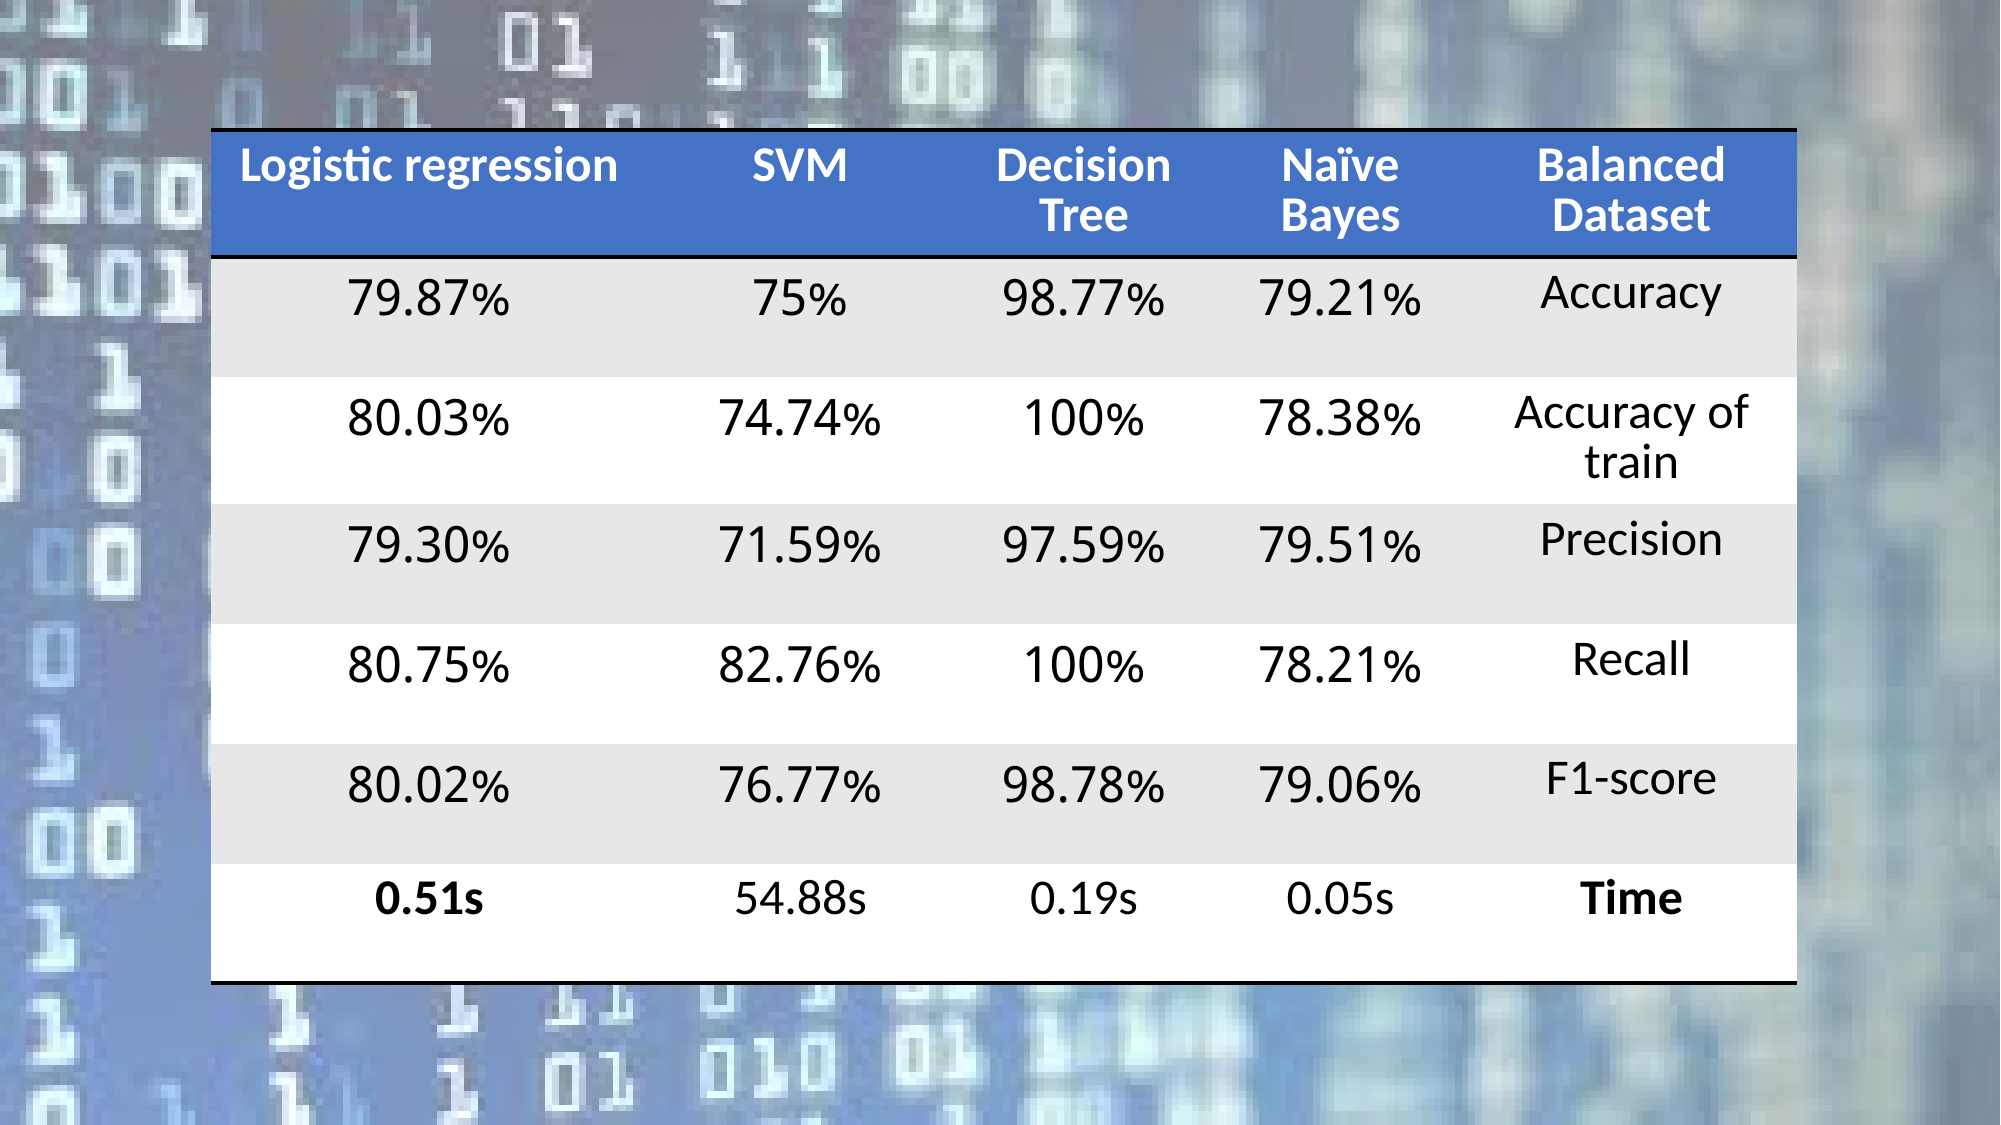

| Logistic regression | SVM | Decision Tree | Naïve Bayes | Balanced Dataset |
| --- | --- | --- | --- | --- |
| 79.87% | 75% | 98.77% | 79.21% | Accuracy |
| 80.03% | 74.74% | 100% | 78.38% | Accuracy of train |
| 79.30% | 71.59% | 97.59% | 79.51% | Precision |
| 80.75% | 82.76% | 100% | 78.21% | Recall |
| 80.02% | 76.77% | 98.78% | 79.06% | F1-score |
| 0.51s | 54.88s | 0.19s | 0.05s | Time |